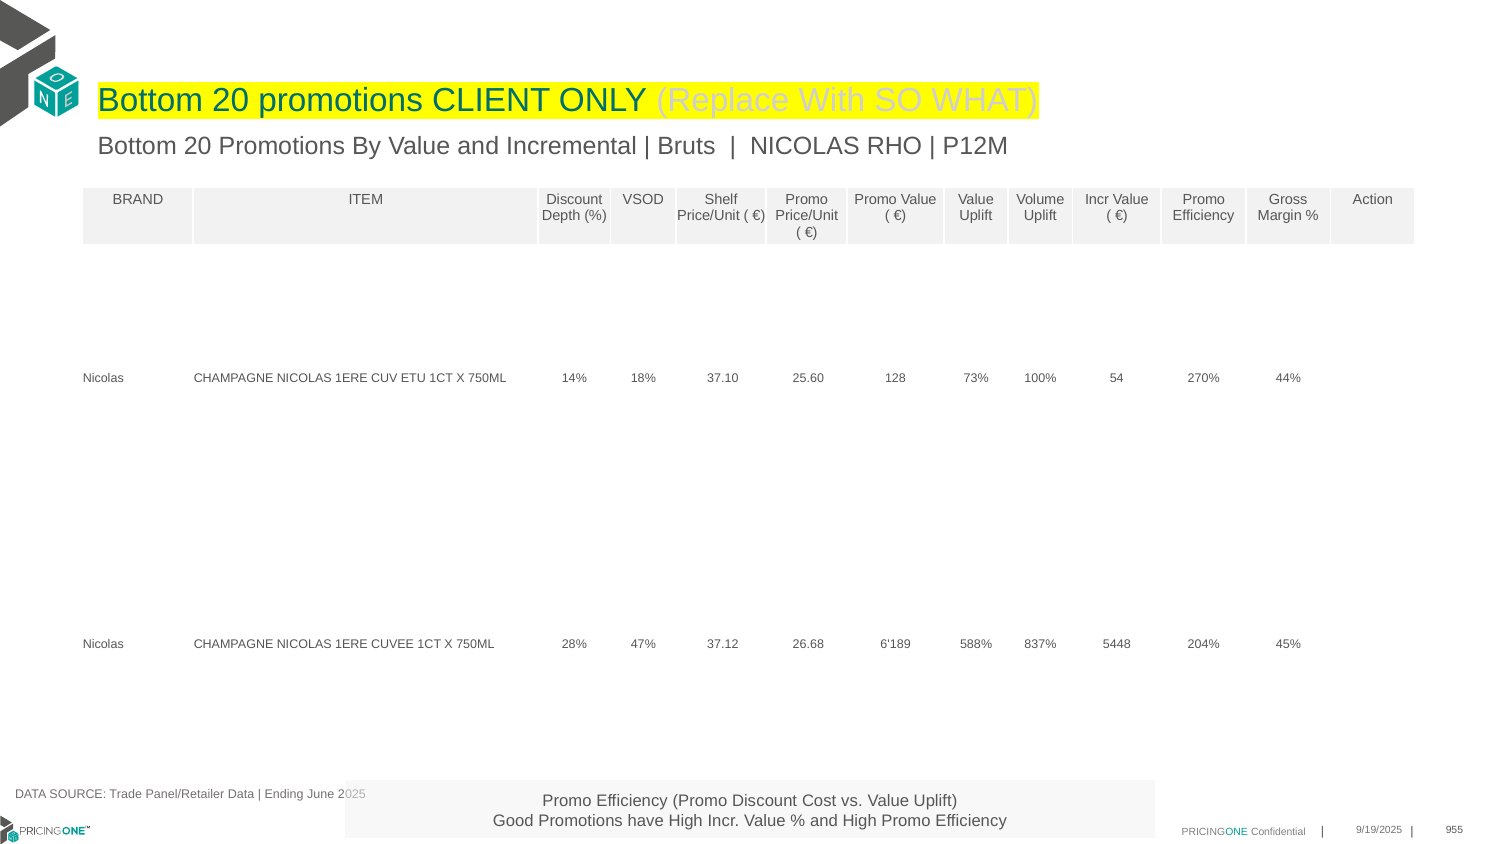

# Bottom 20 promotions CLIENT ONLY (Replace With SO WHAT)
Bottom 20 Promotions By Value and Incremental | Bruts  |  NICOLAS RHO | P12M
| BRAND | ITEM | Discount Depth (%) | VSOD | Shelf Price/Unit ( €) | Promo Price/Unit ( €) | Promo Value ( €) | Value Uplift | Volume Uplift | Incr Value ( €) | Promo Efficiency | Gross Margin % | Action |
| --- | --- | --- | --- | --- | --- | --- | --- | --- | --- | --- | --- | --- |
| Nicolas | CHAMPAGNE NICOLAS 1ERE CUV ETU 1CT X 750ML | 14% | 18% | 37.10 | 25.60 | 128 | 73% | 100% | 54 | 270% | 44% |  |
| Nicolas | CHAMPAGNE NICOLAS 1ERE CUVEE 1CT X 750ML | 28% | 47% | 37.12 | 26.68 | 6'189 | 588% | 837% | 5448 | 204% | 45% |  |
DATA SOURCE: Trade Panel/Retailer Data | Ending June 2025
Promo Efficiency (Promo Discount Cost vs. Value Uplift)
Good Promotions have High Incr. Value % and High Promo Efficiency

9/19/2025
955